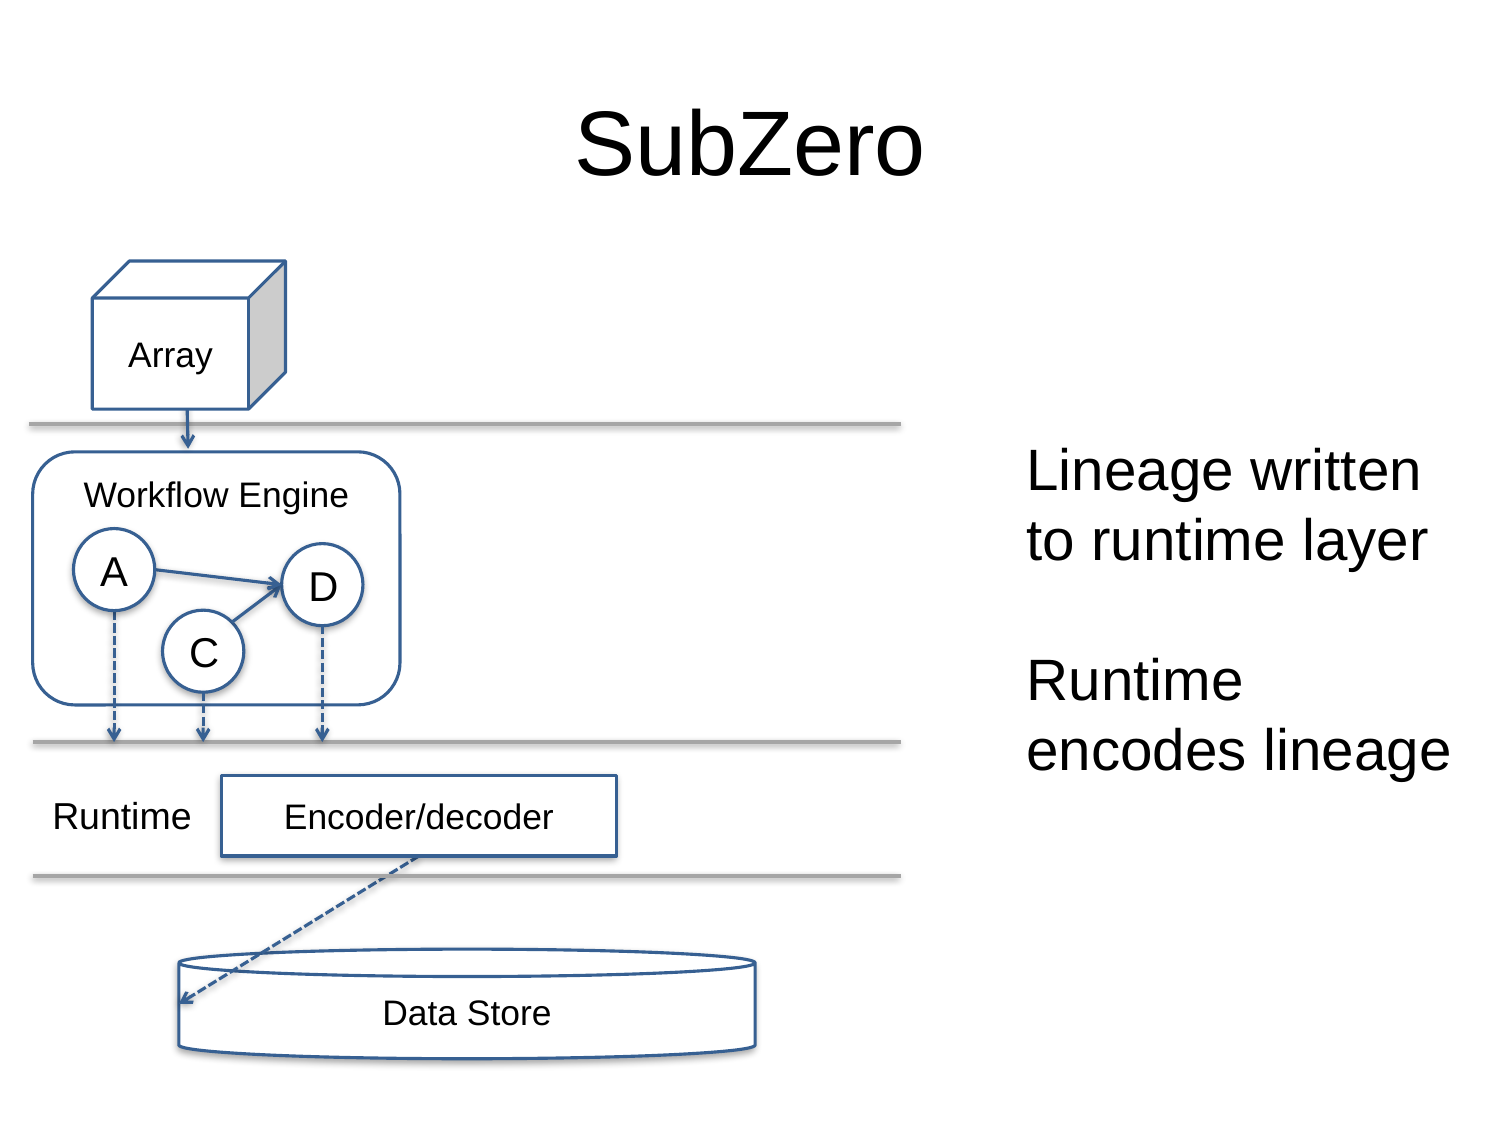

# SubZero
Array
Lineage written to runtime layer

Runtime encodes lineage
Workflow Engine
A
D
C
Encoder/decoder
Runtime
Data Store